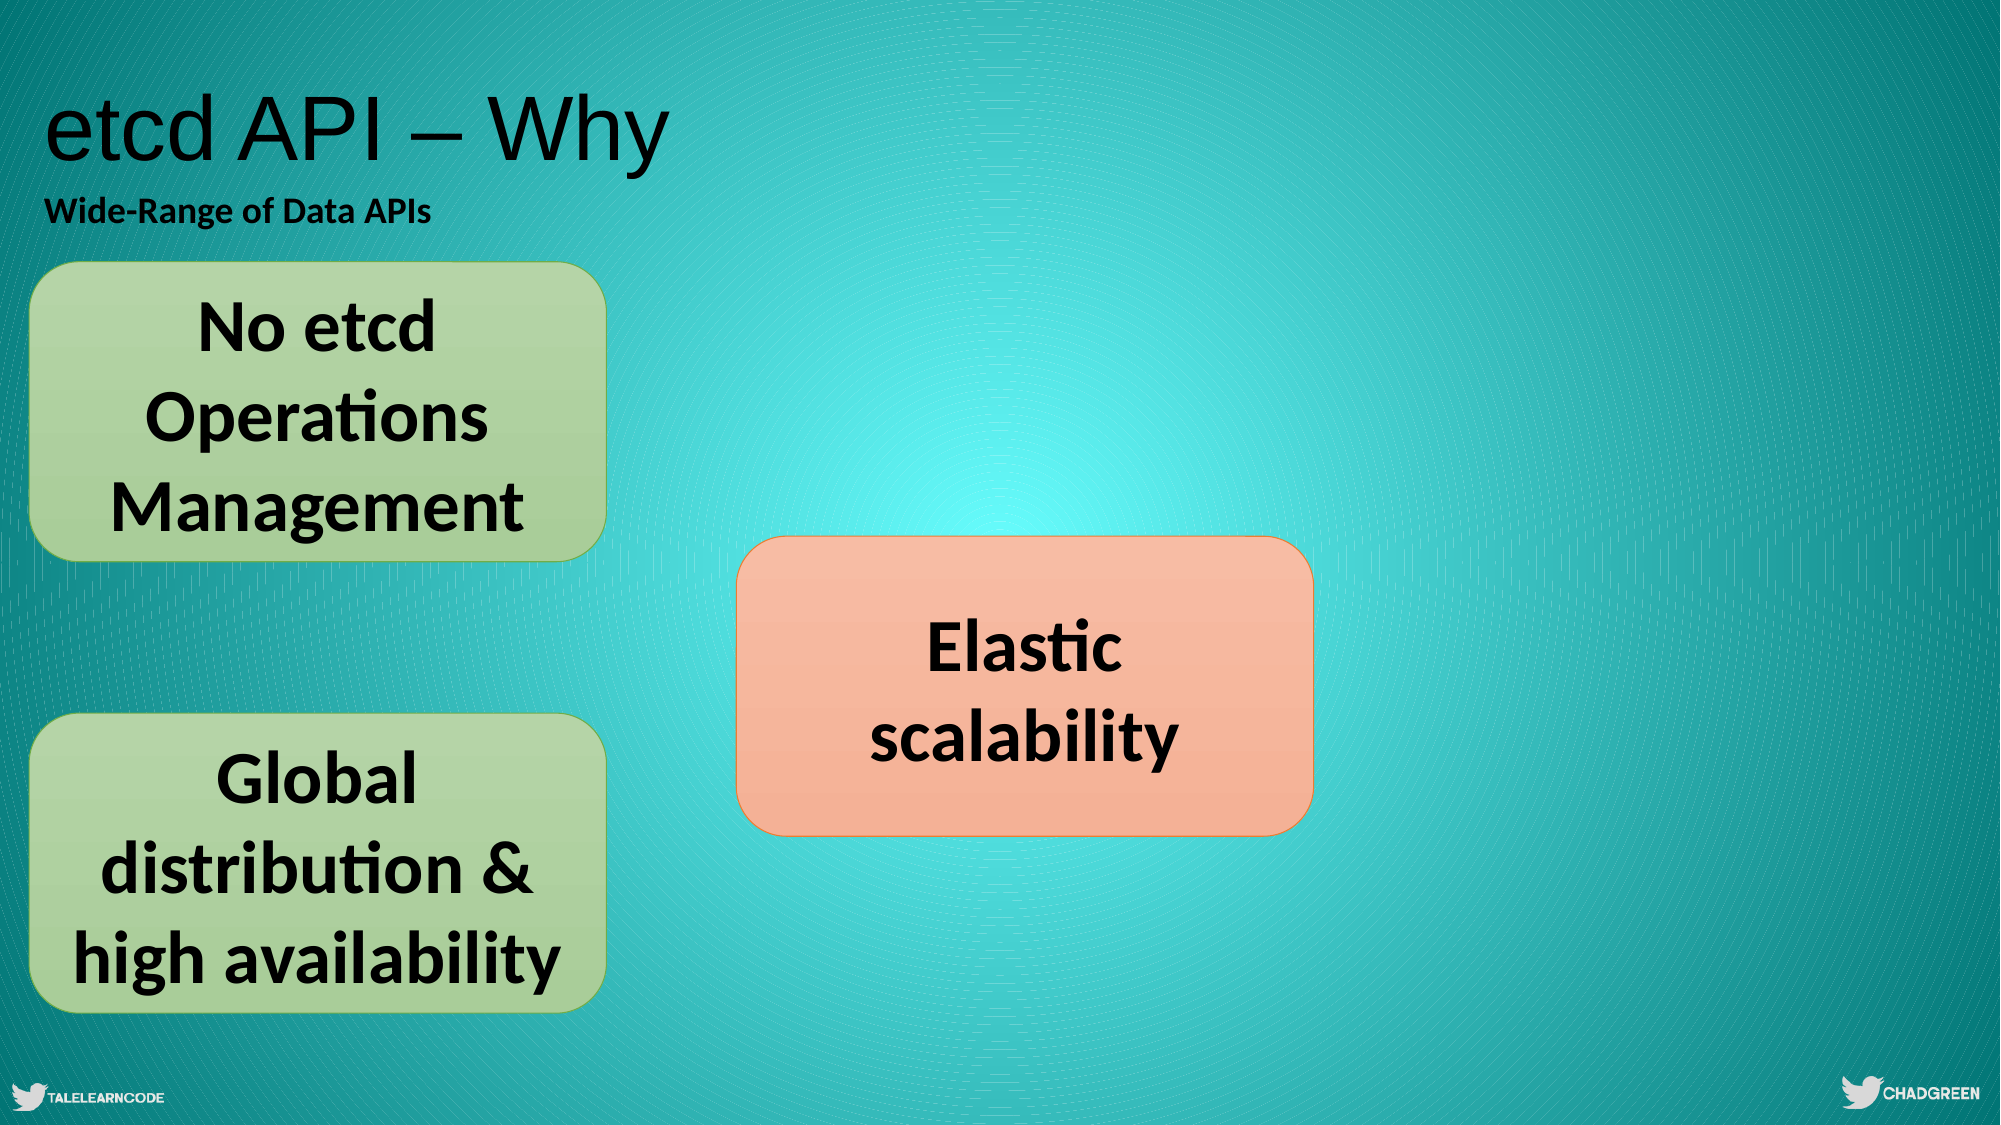

# etcd API – Why
Wide-Range of Data APIs
No etcd Operations Management
Elastic scalability
Global distribution & high availability